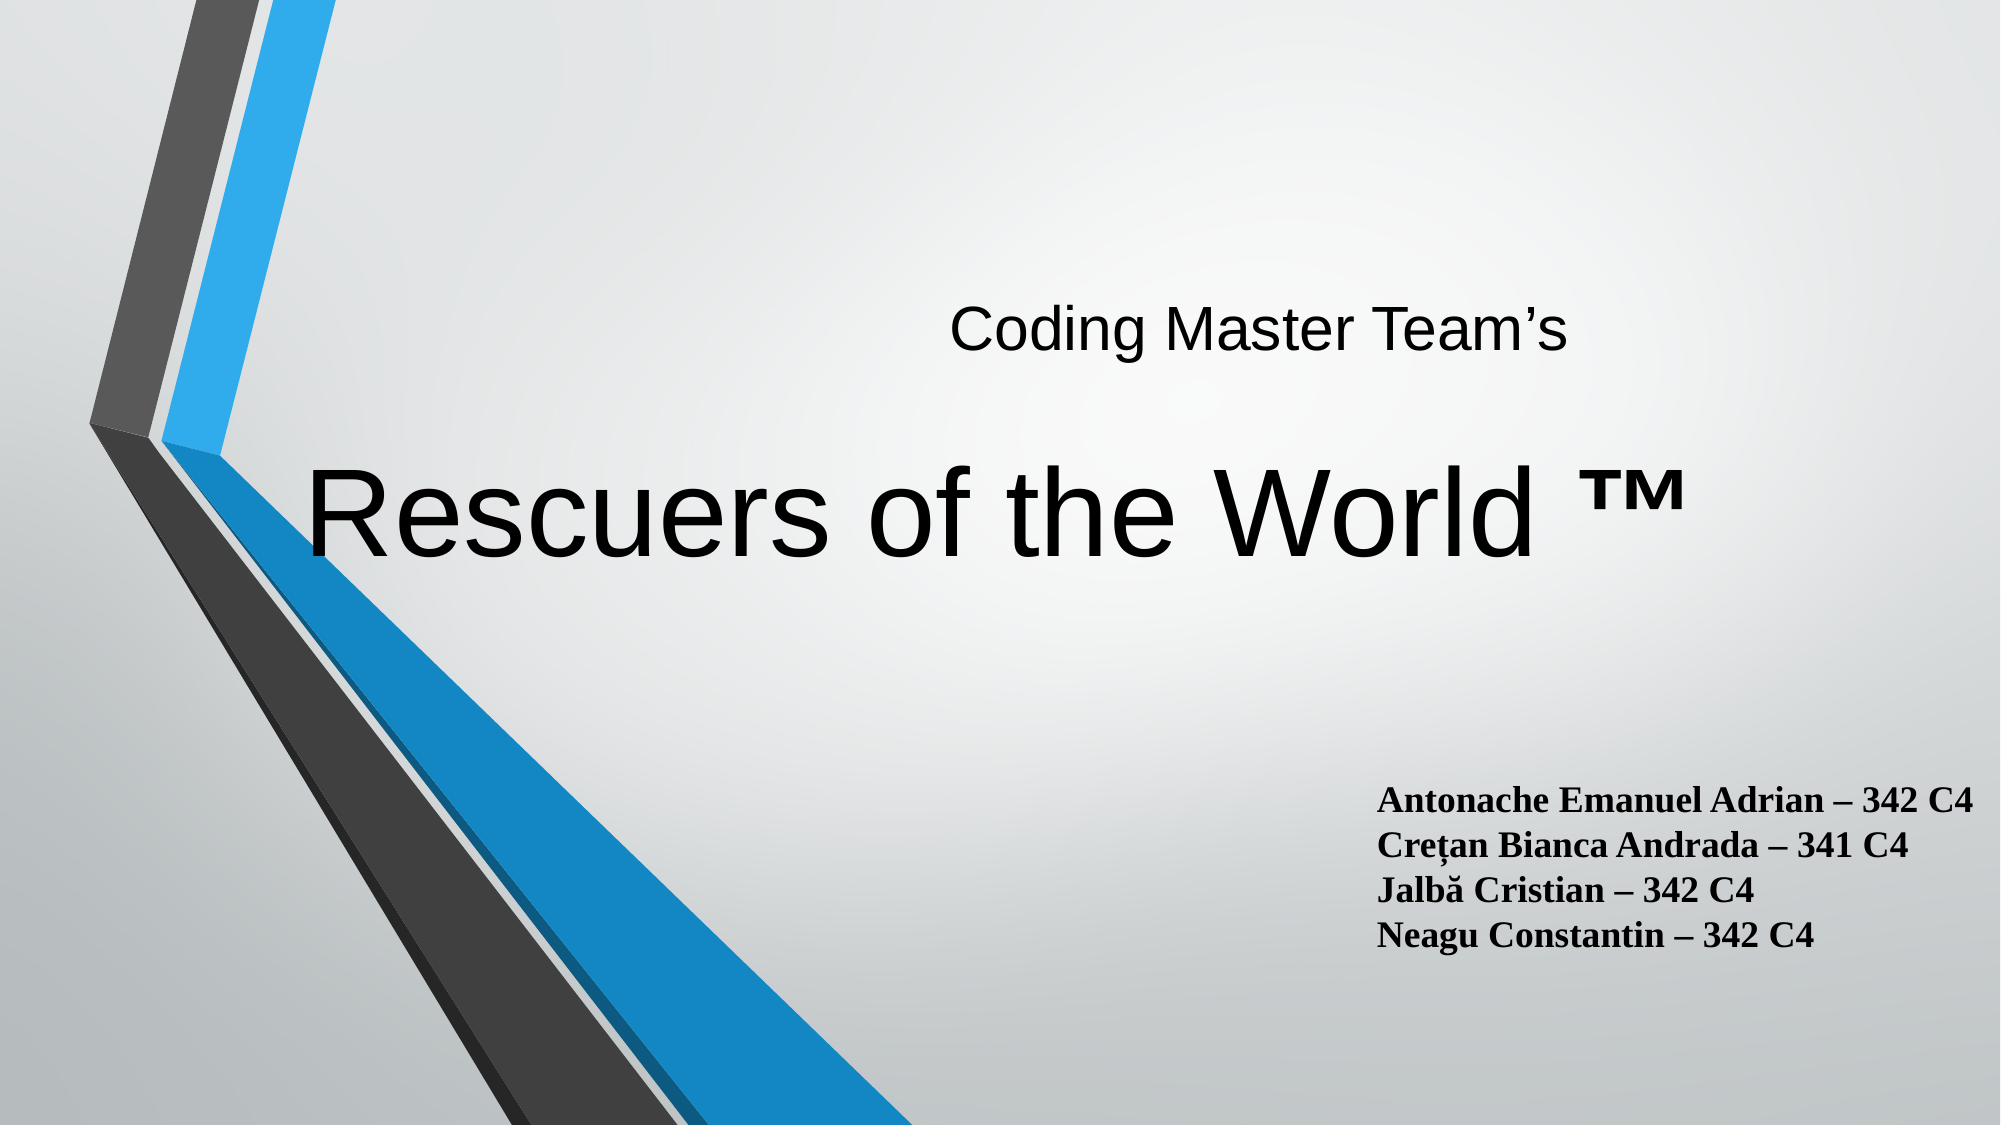

# Coding Master Team’s
Rescuers of the World ™
Antonache Emanuel Adrian – 342 C4
Crețan Bianca Andrada – 341 C4
Jalbă Cristian – 342 C4
Neagu Constantin – 342 C4